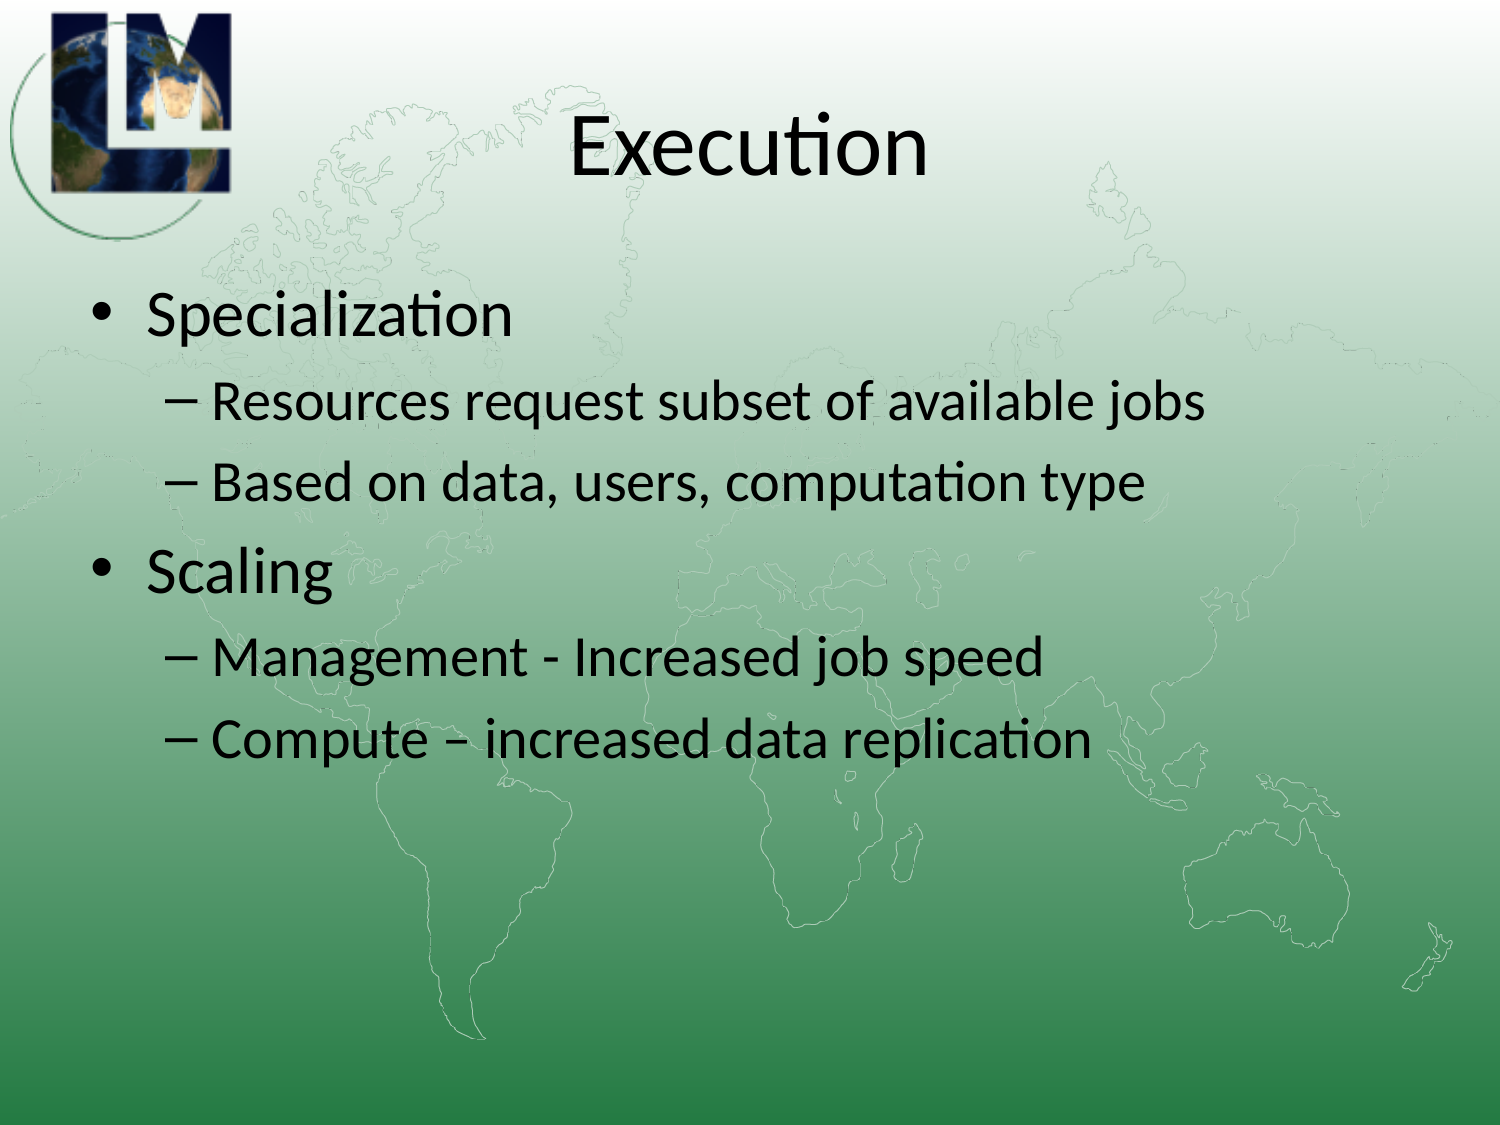

# Execution
Specialization
Resources request subset of available jobs
Based on data, users, computation type
Scaling
Management - Increased job speed
Compute – increased data replication